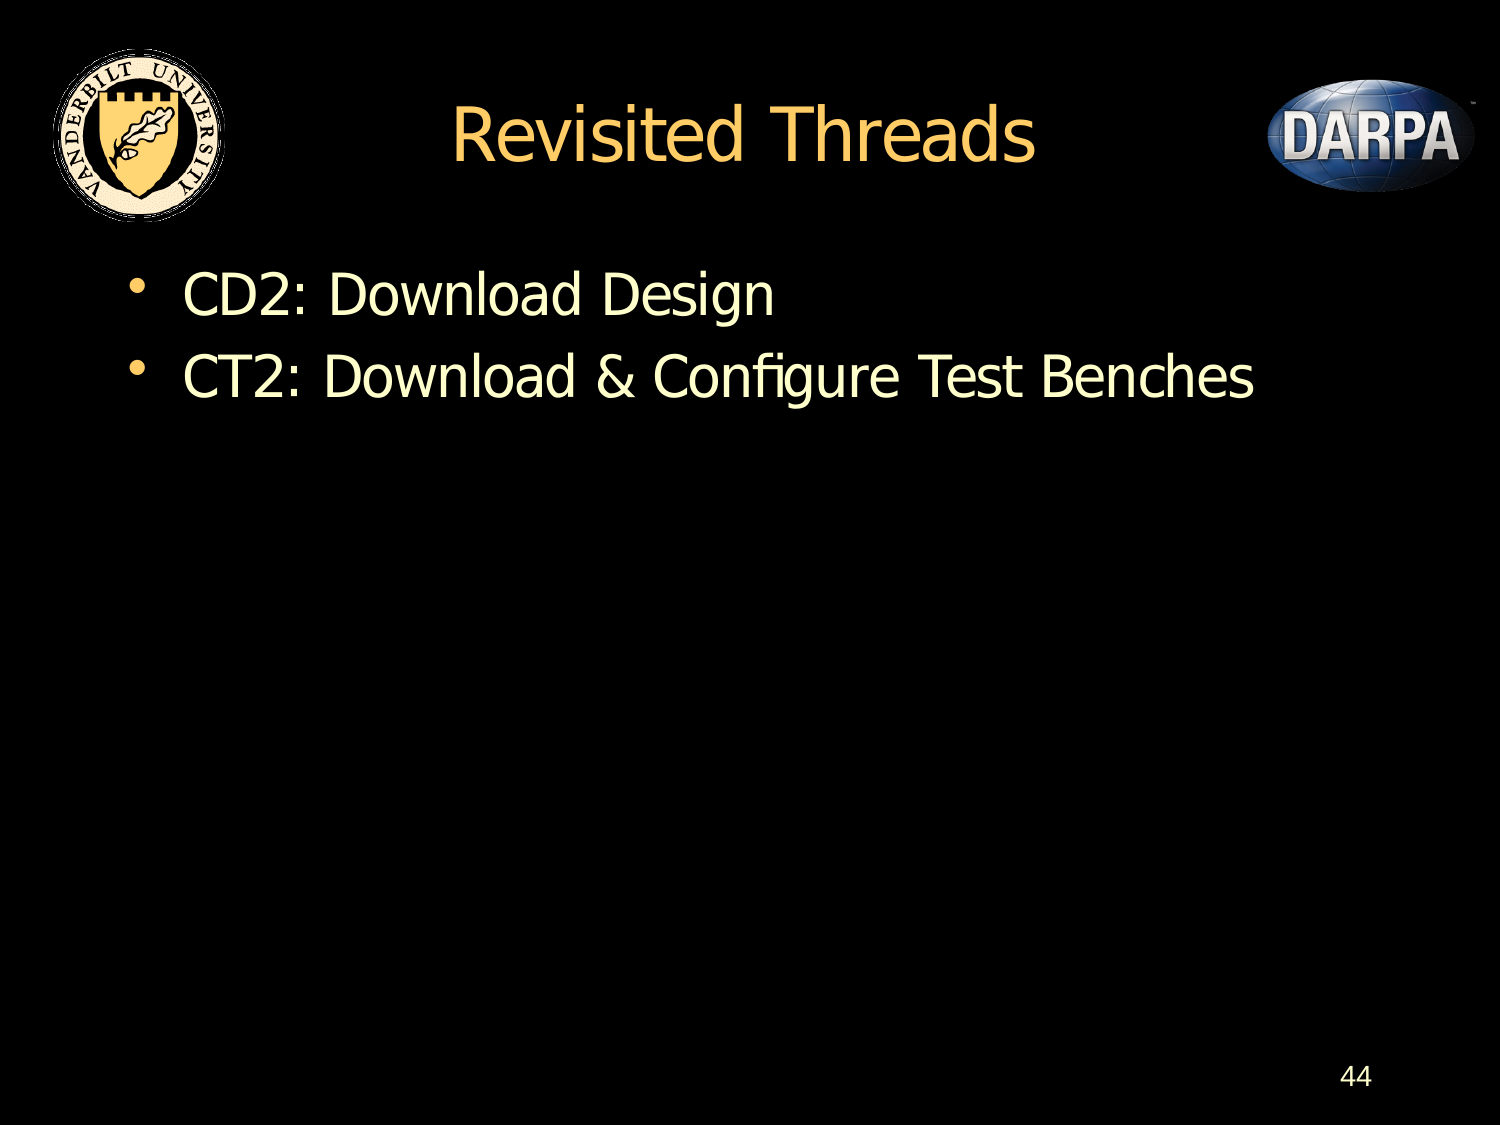

# Revisited Threads
CD2: Download Design
CT2: Download & Configure Test Benches
44